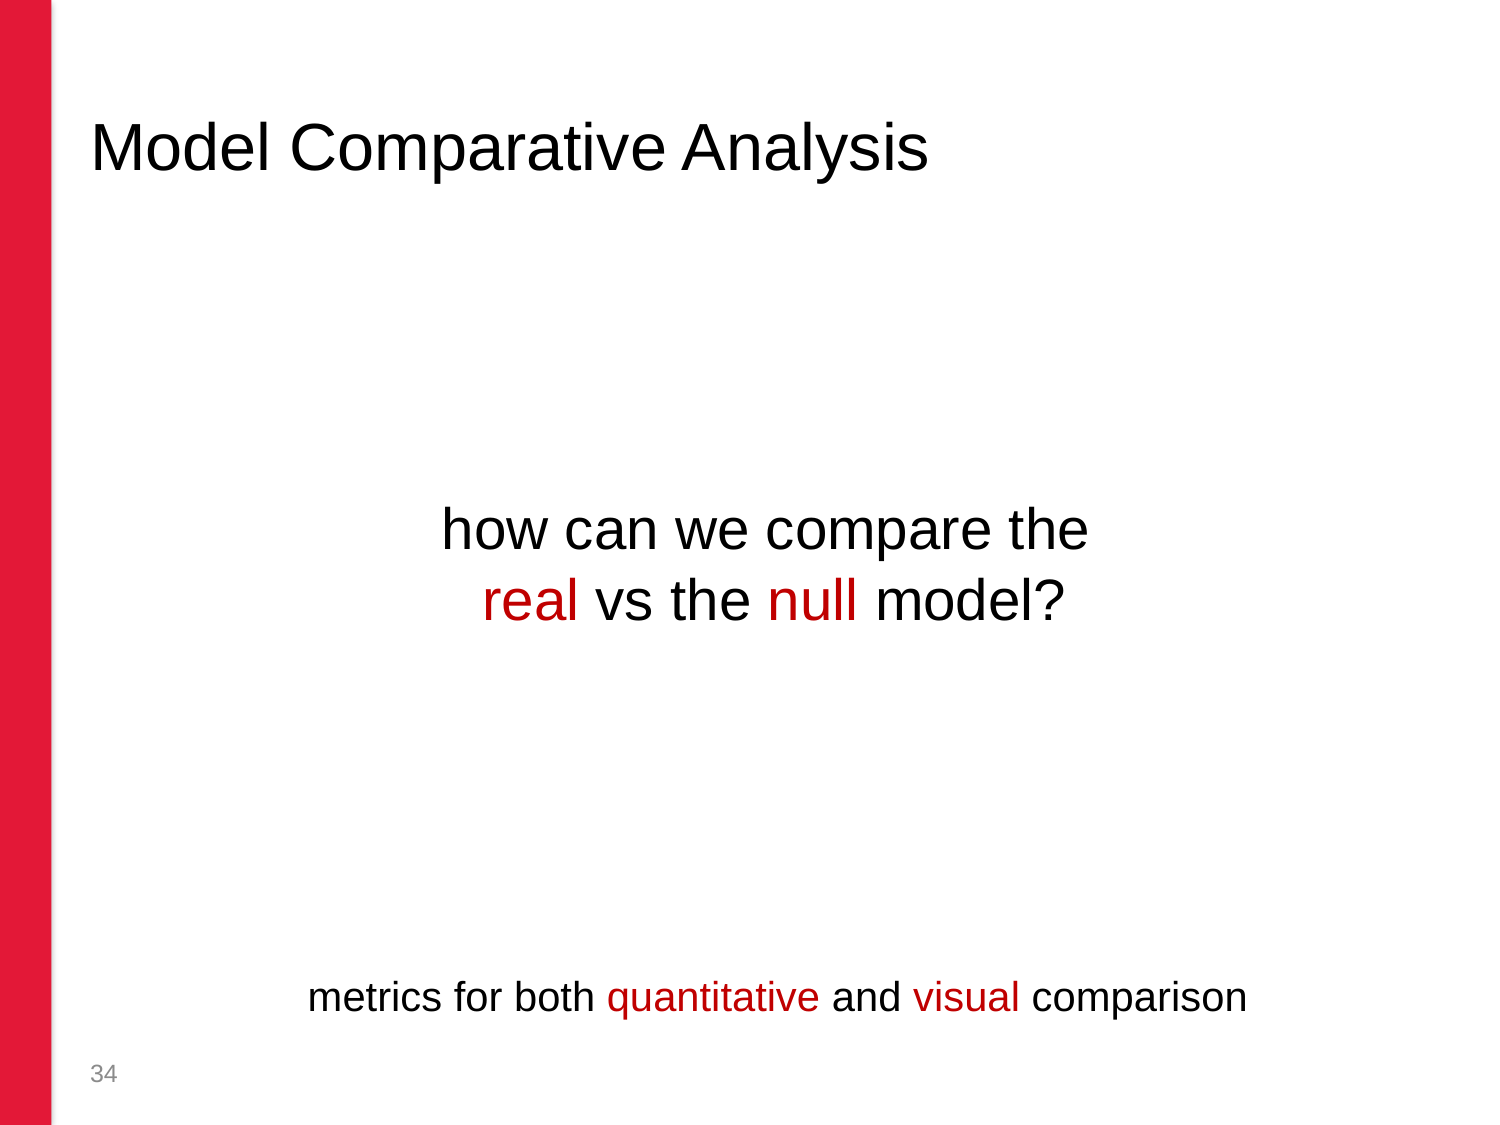

# Model Comparative Analysis
how can we compare the
real vs the null model?
metrics for both quantitative and visual comparison
34